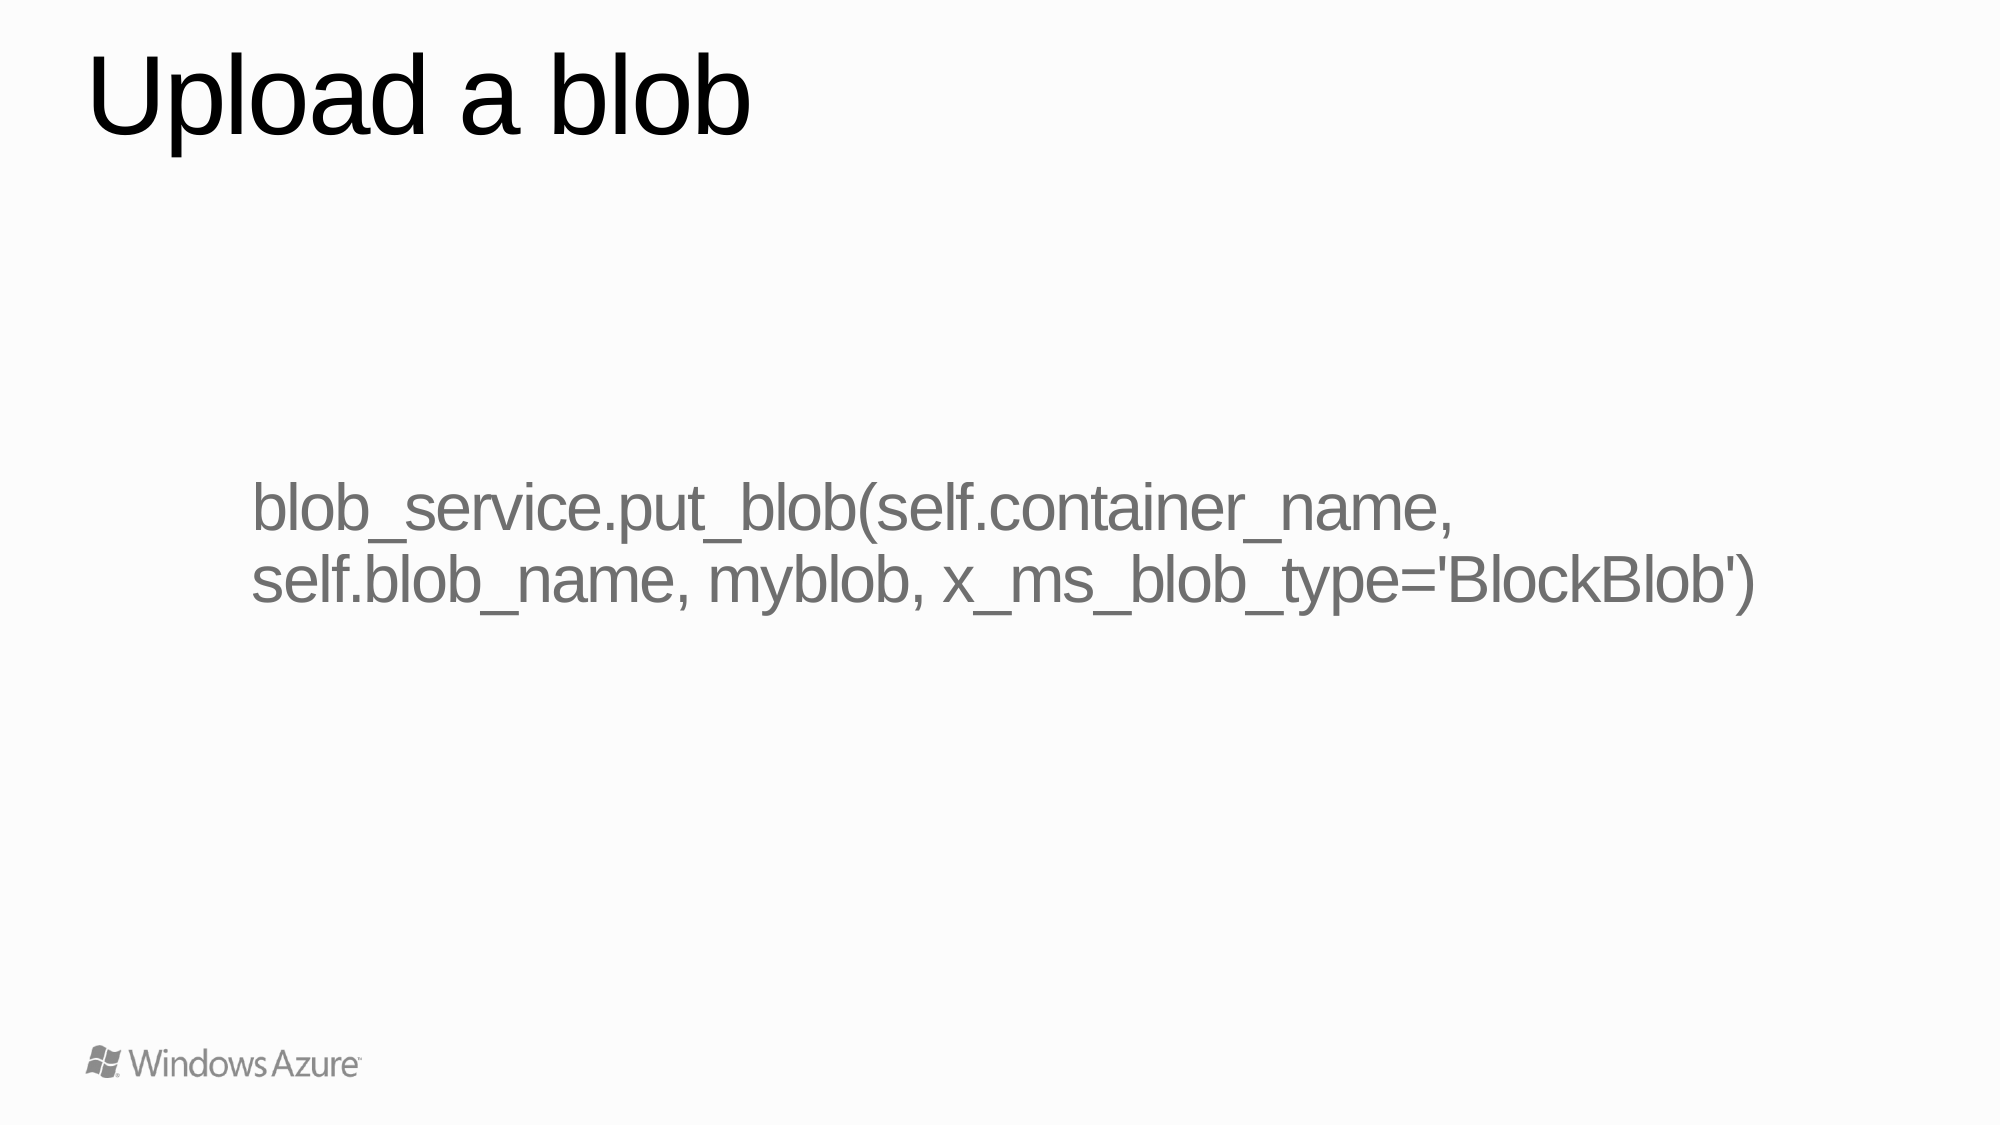

# Upload a blob
blob_service.put_blob(self.container_name, self.blob_name, myblob, x_ms_blob_type='BlockBlob')